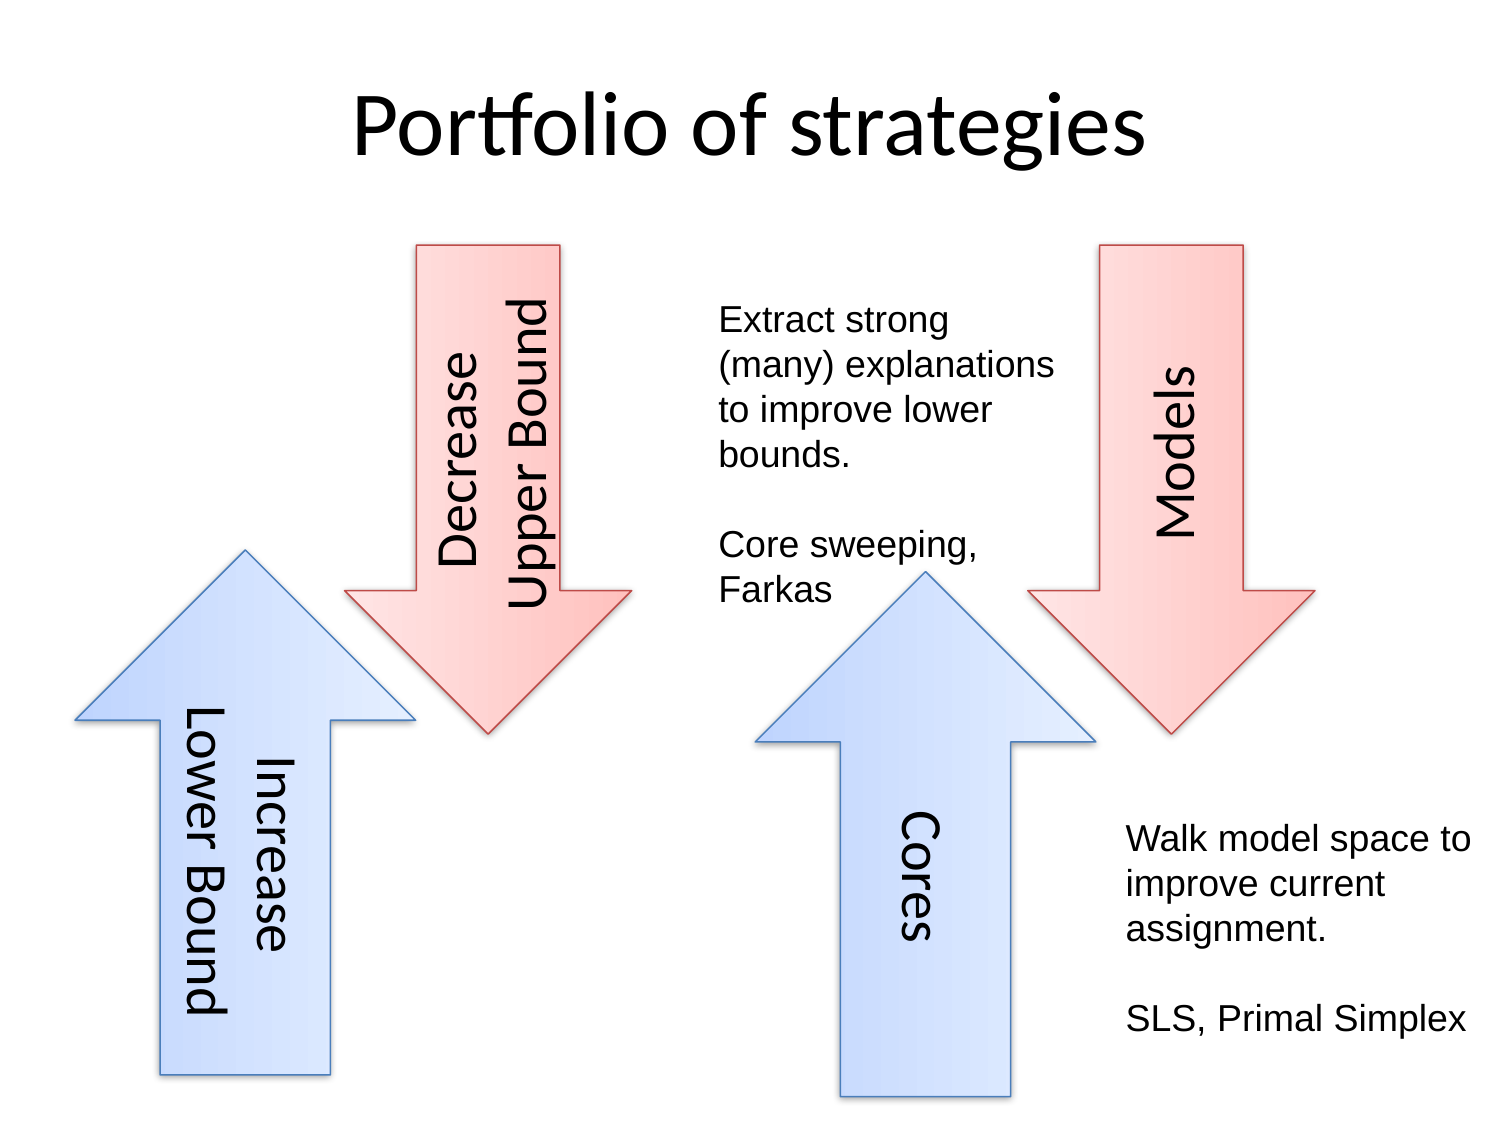

# Portfolio of strategies
Extract strong (many) explanations
to improve lower
bounds.

Core sweeping, Farkas
Decrease
Upper Bound
Models
Increase
 Lower Bound
Cores
Walk model space to improve current
assignment.

SLS, Primal Simplex